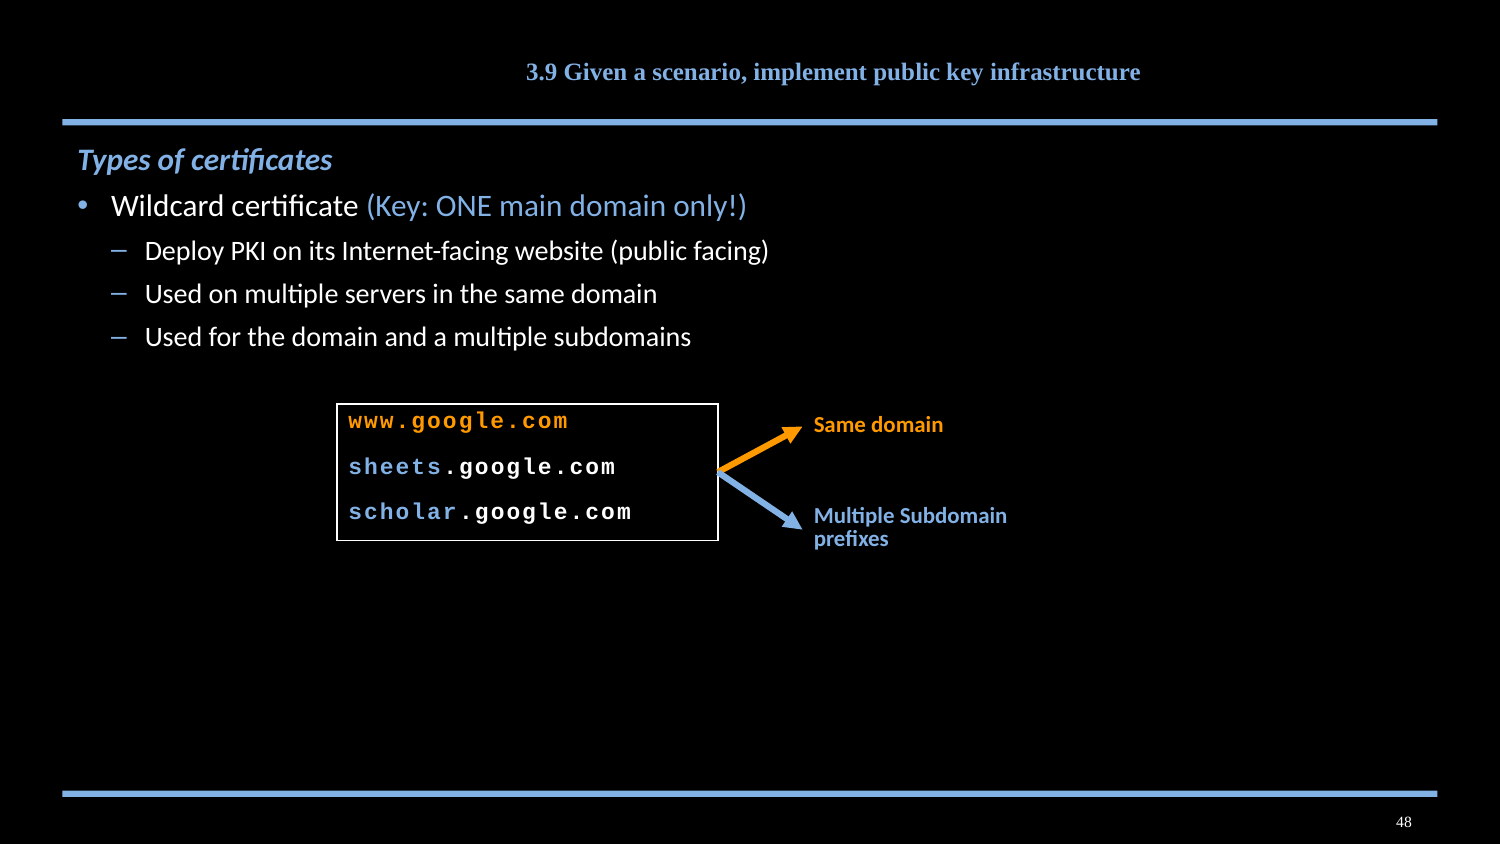

# 3.9 Given a scenario, implement public key infrastructure
Types of certificates
Wildcard certificate (Key: ONE main domain only!)
Deploy PKI on its Internet-facing website (public facing)
Used on multiple servers in the same domain
Used for the domain and a multiple subdomains
| www.google.com |
| --- |
| sheets.google.com |
| scholar.google.com |
| Same domain |
| --- |
| Multiple Subdomain prefixes |
| --- |
48